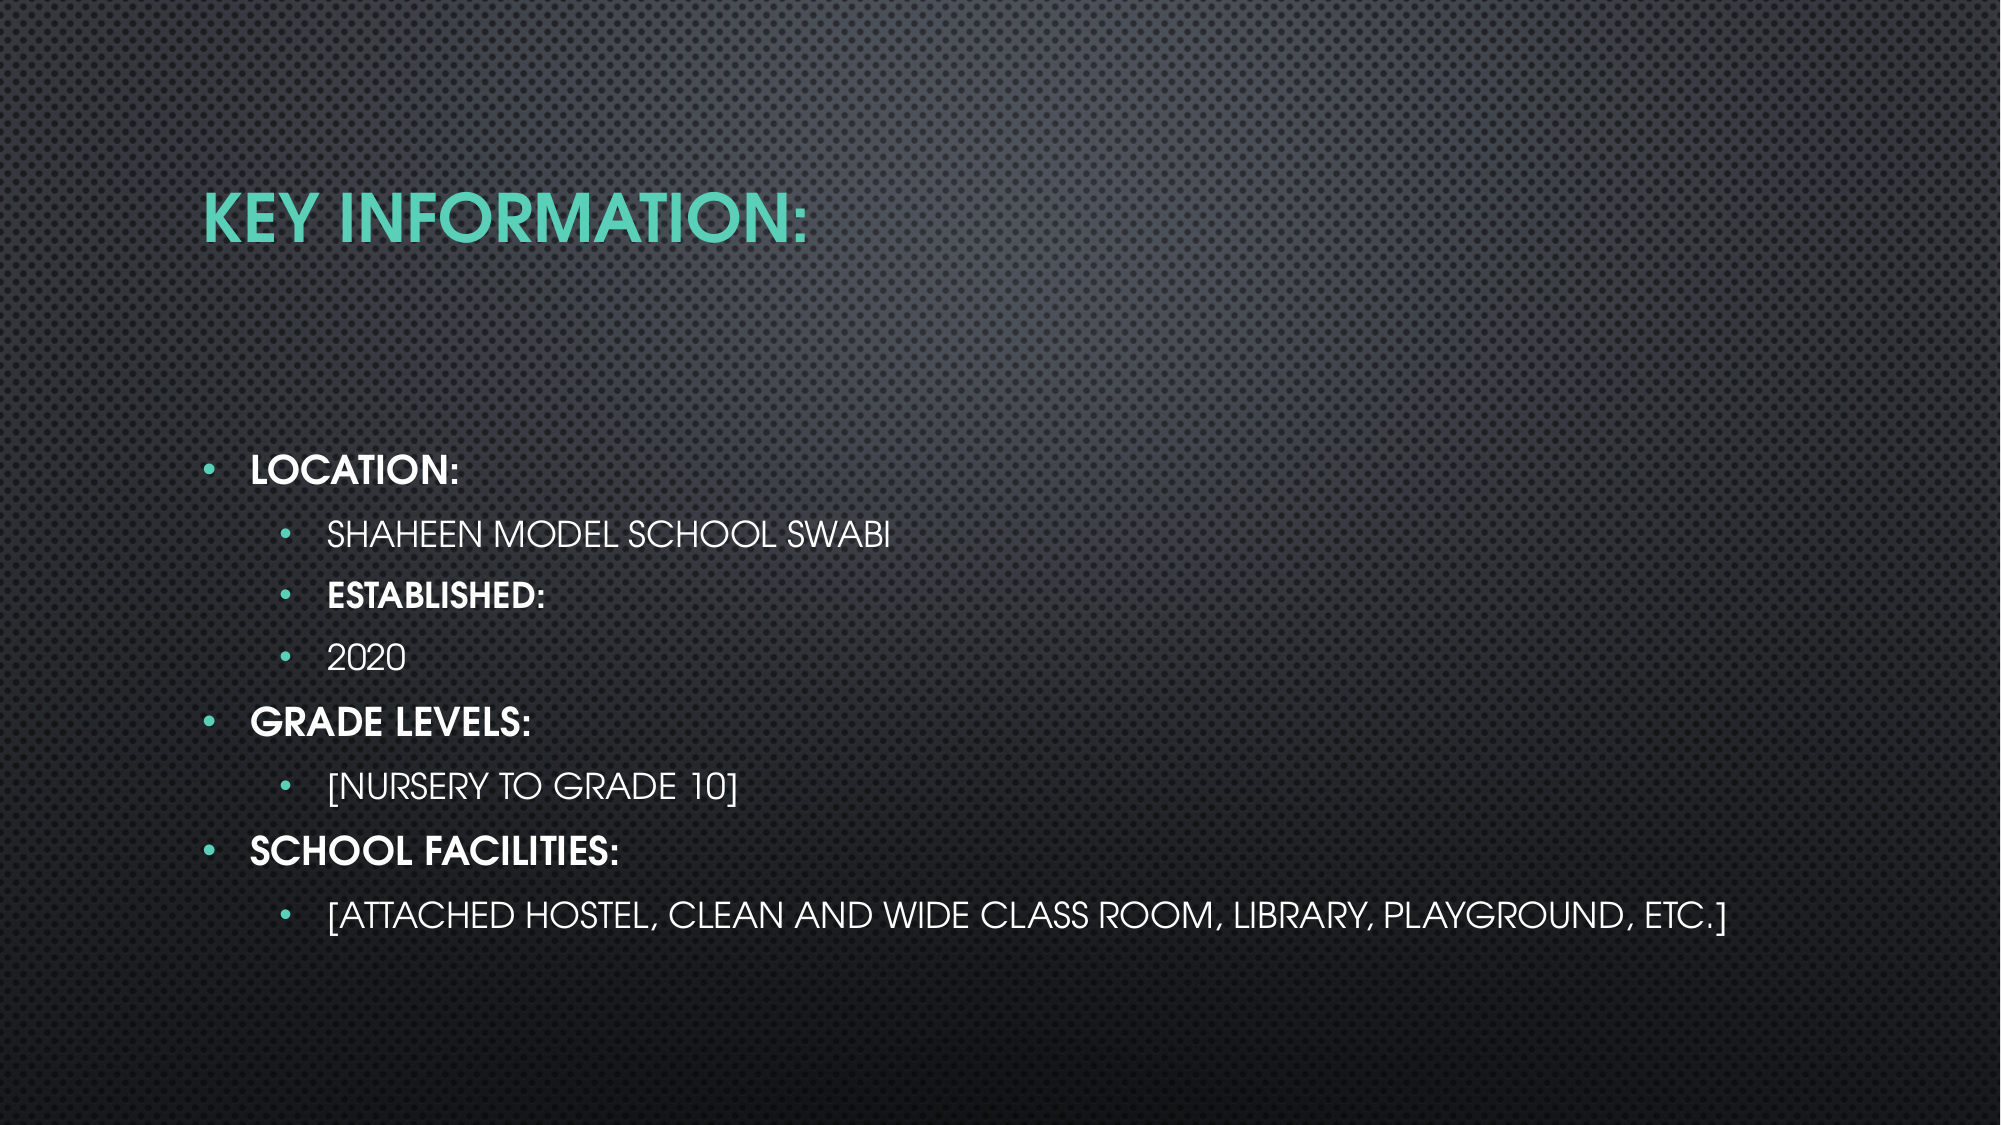

# Key Information:
Location:
Shaheen Model School Swabi
Established:
2020
Grade Levels:
[Nursery to Grade 10]
School Facilities:
[Attached Hostel, clean and wide class room, library, playground, etc.]